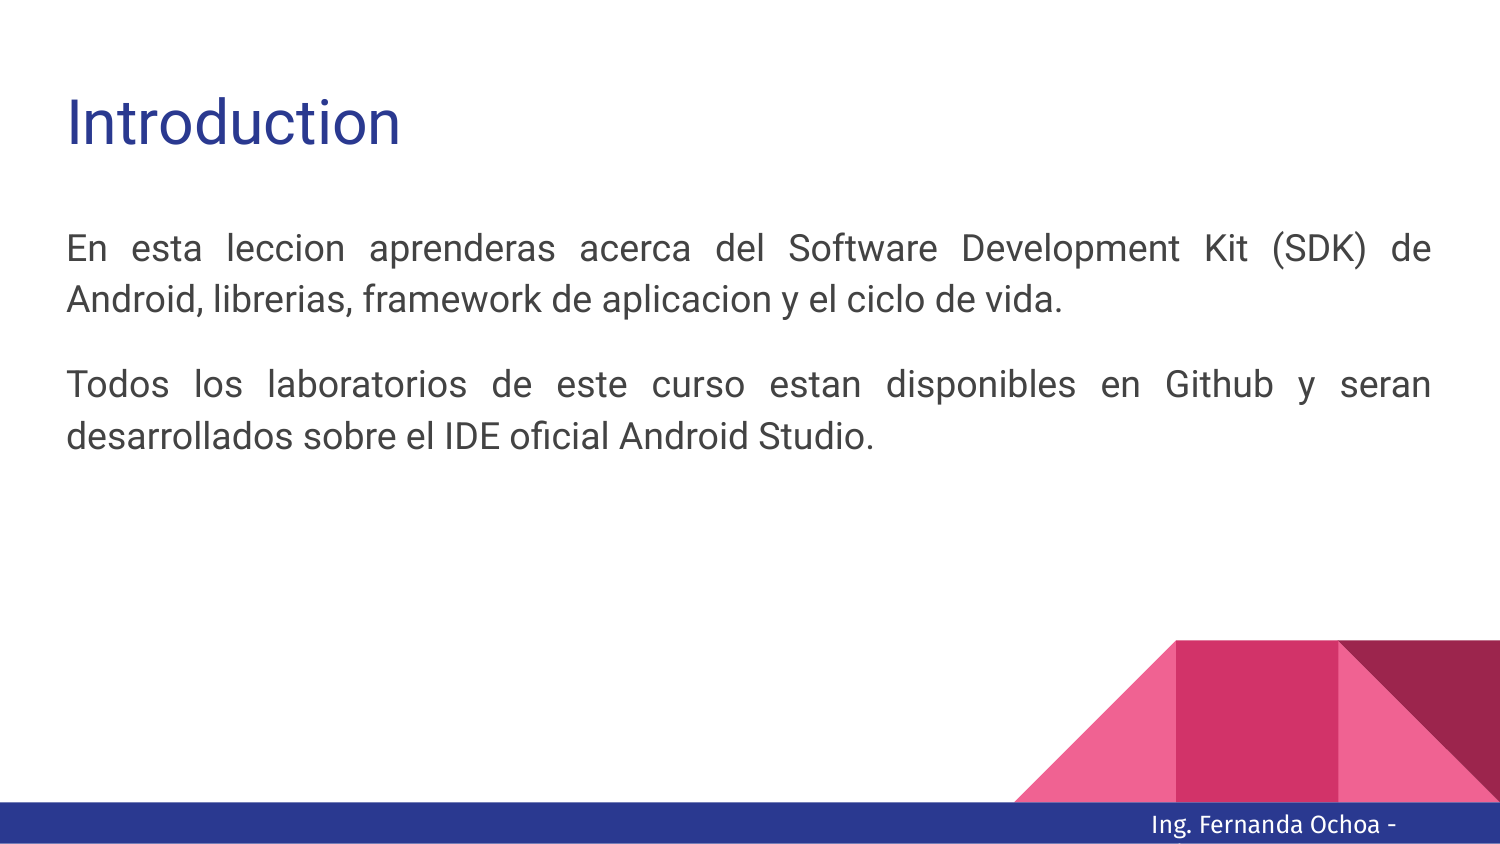

# Introduction
En esta leccion aprenderas acerca del Software Development Kit (SDK) de Android, librerias, framework de aplicacion y el ciclo de vida.
Todos los laboratorios de este curso estan disponibles en Github y seran desarrollados sobre el IDE oficial Android Studio.
Ing. Fernanda Ochoa - @imonsh